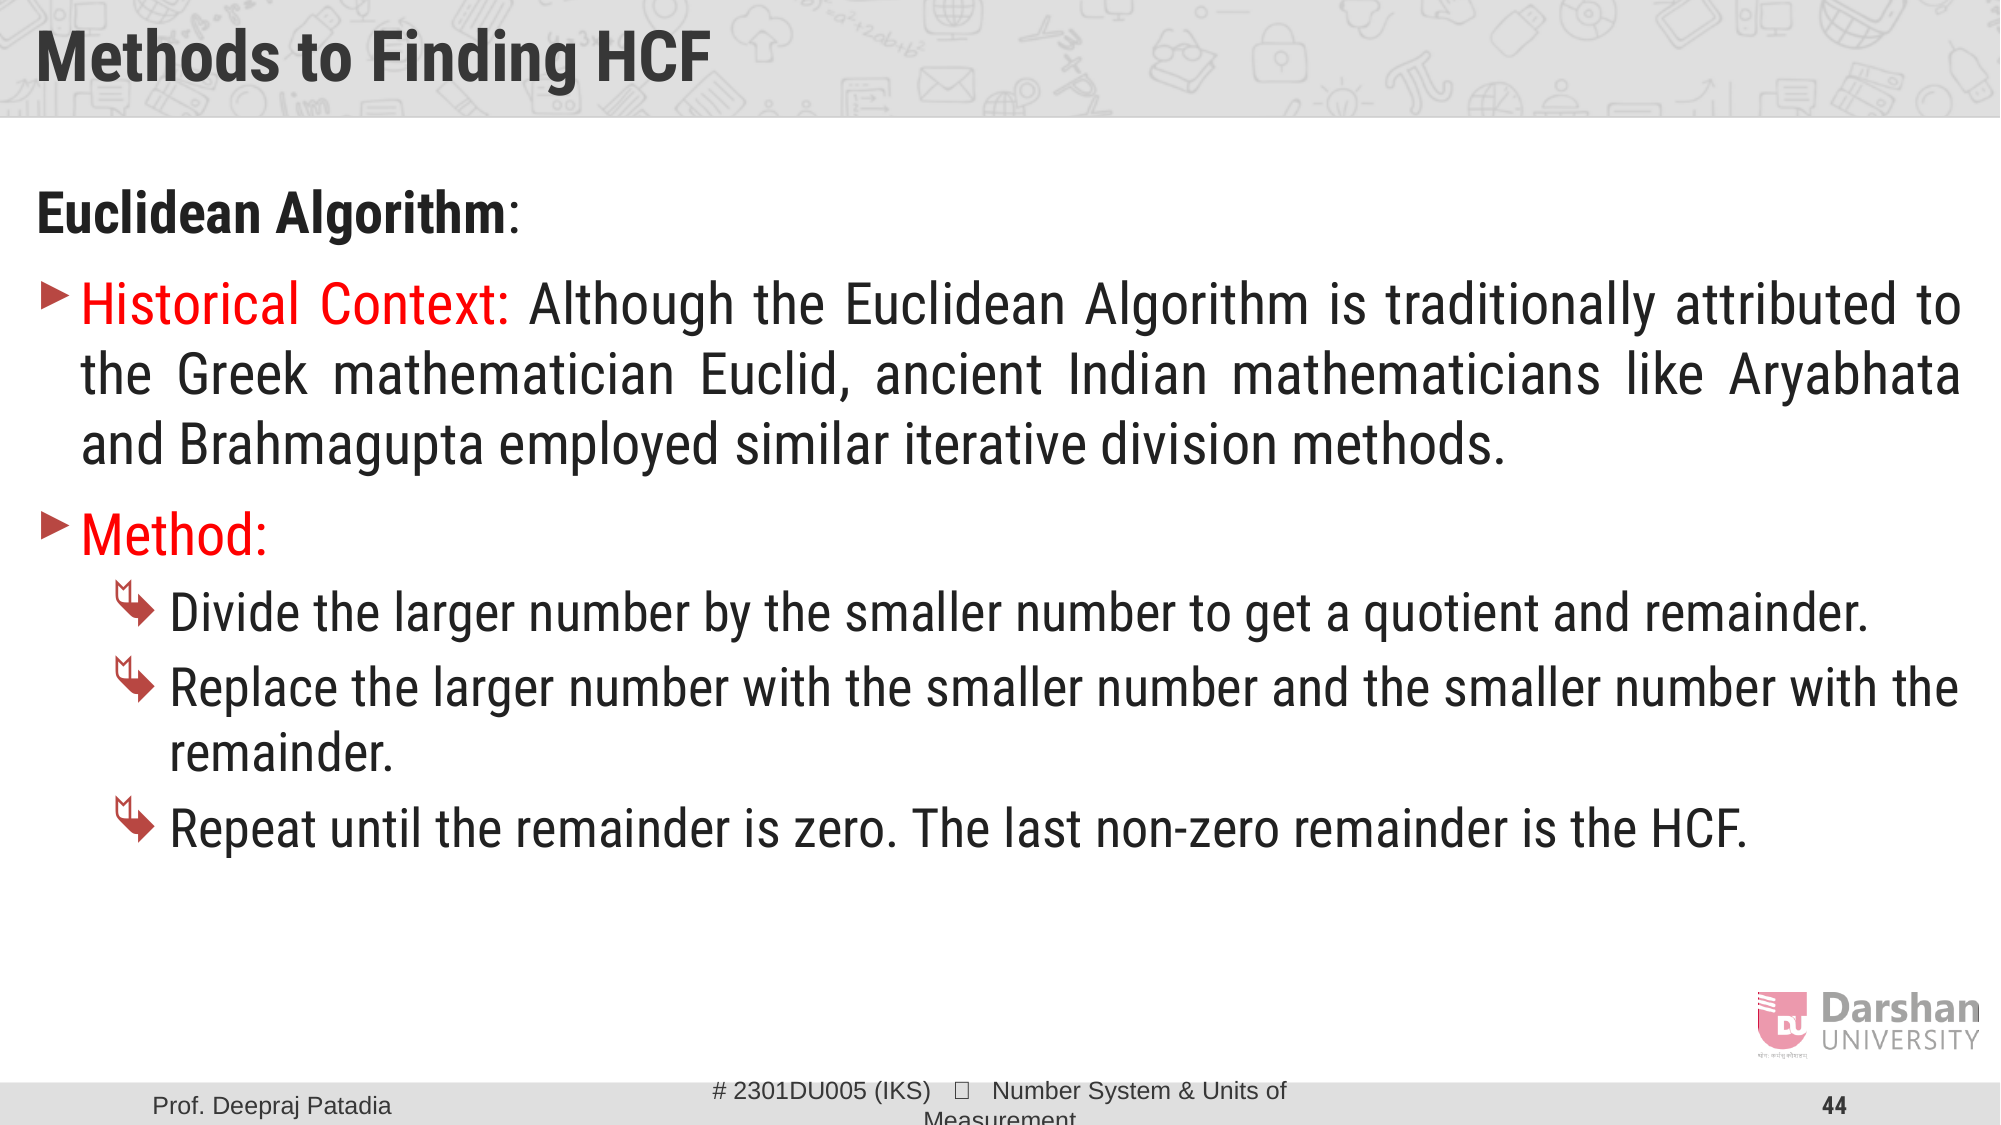

# Methods to Finding HCF
Euclidean Algorithm:
Historical Context: Although the Euclidean Algorithm is traditionally attributed to the Greek mathematician Euclid, ancient Indian mathematicians like Aryabhata and Brahmagupta employed similar iterative division methods.
Method:
Divide the larger number by the smaller number to get a quotient and remainder.
Replace the larger number with the smaller number and the smaller number with the remainder.
Repeat until the remainder is zero. The last non-zero remainder is the HCF.